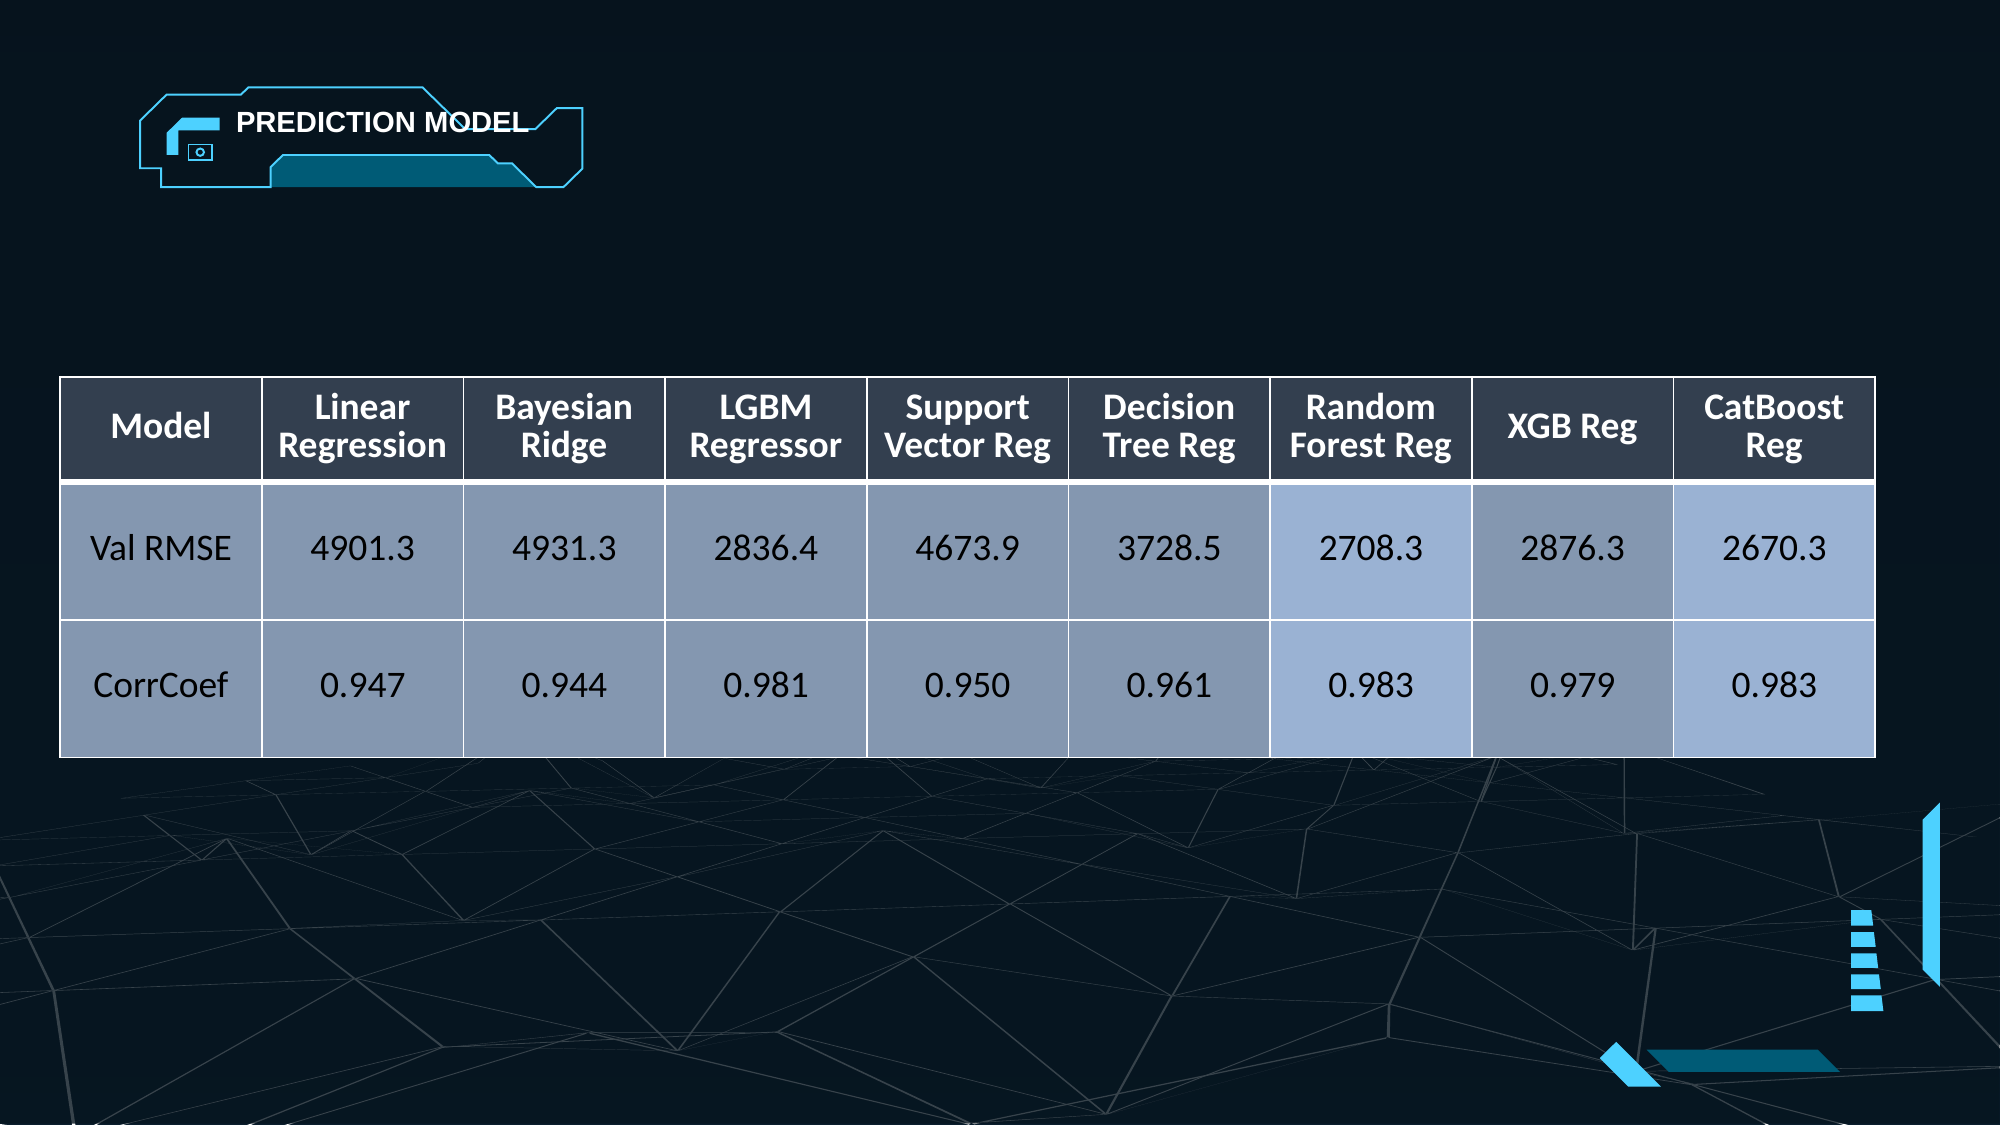

PREDICTION MODEL
| Model | Linear Regression | Bayesian Ridge | LGBM Regressor | Support Vector Reg | Decision Tree Reg | Random Forest Reg | XGB Reg | CatBoost Reg |
| --- | --- | --- | --- | --- | --- | --- | --- | --- |
| Val RMSE | 4901.3 | 4931.3 | 2836.4 | 4673.9 | 3728.5 | 2708.3 | 2876.3 | 2670.3 |
| CorrCoef | 0.947 | 0.944 | 0.981 | 0.950 | 0.961 | 0.983 | 0.979 | 0.983 |